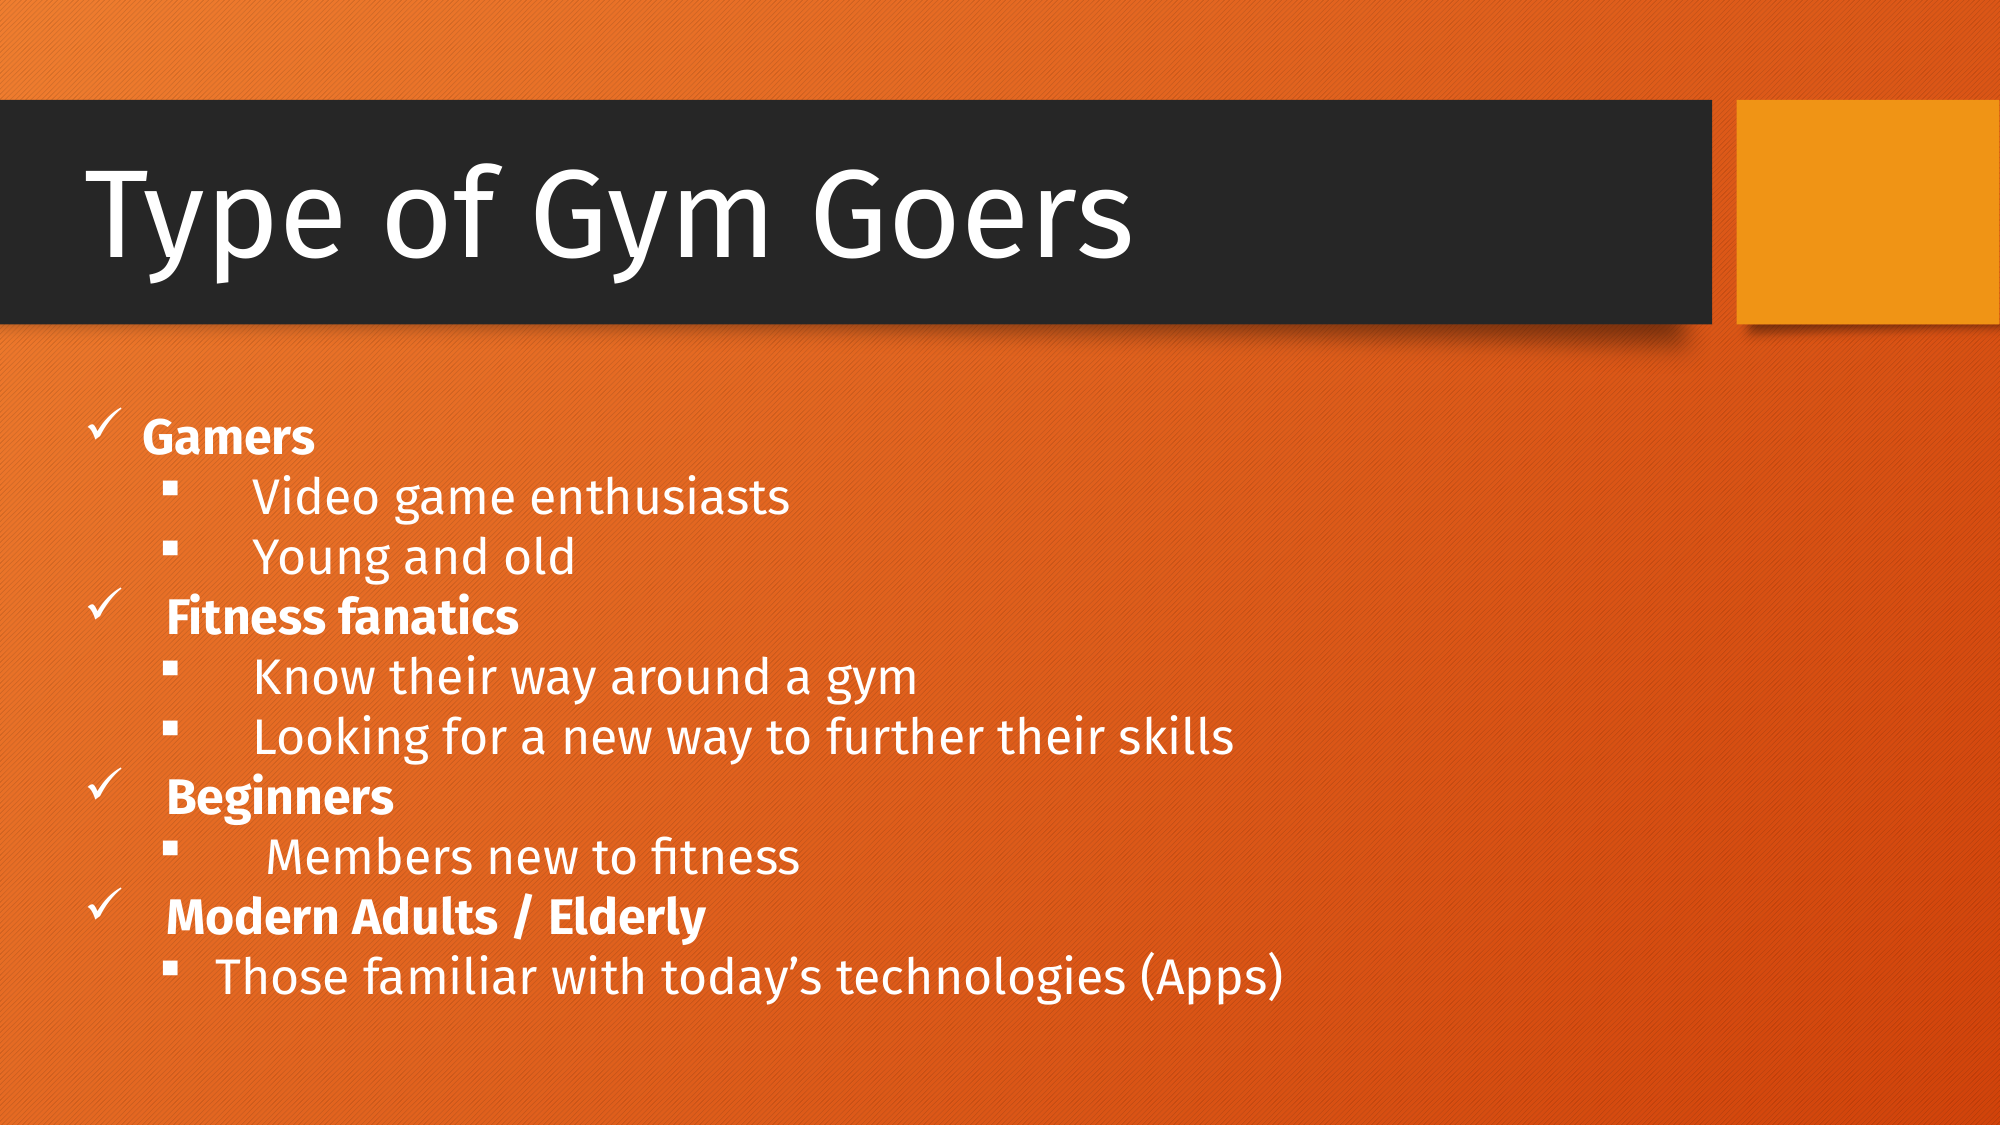

# Type of Gym Goers
 Gamers
Video game enthusiasts
Young and old
   Fitness fanatics
Know their way around a gym
Looking for a new way to further their skills
   Beginners
 Members new to fitness
   Modern Adults / Elderly
Those familiar with today’s technologies (Apps)